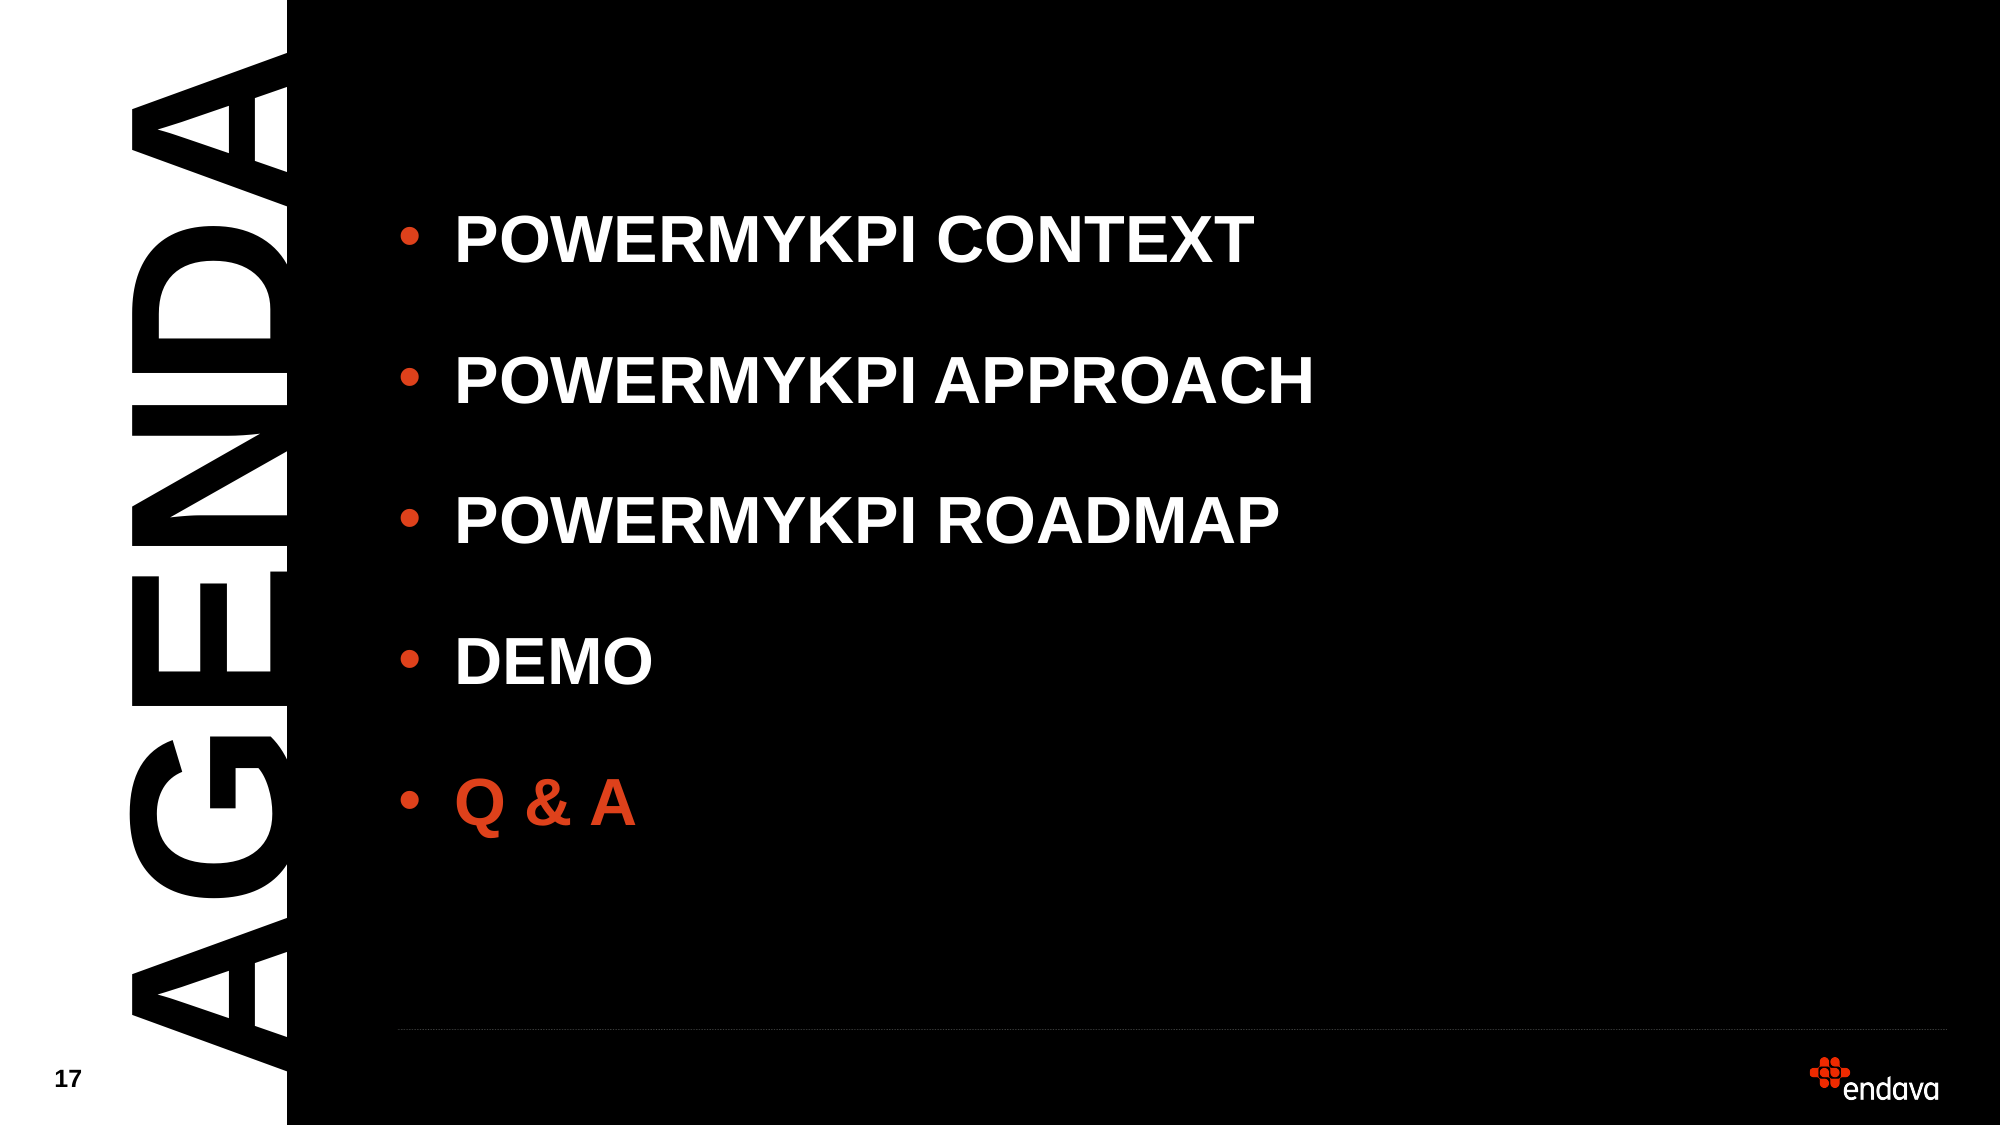

powerMykpi CONTEXT
powerMykpi approach
powerMykpi roadmap
Demo
Q & a